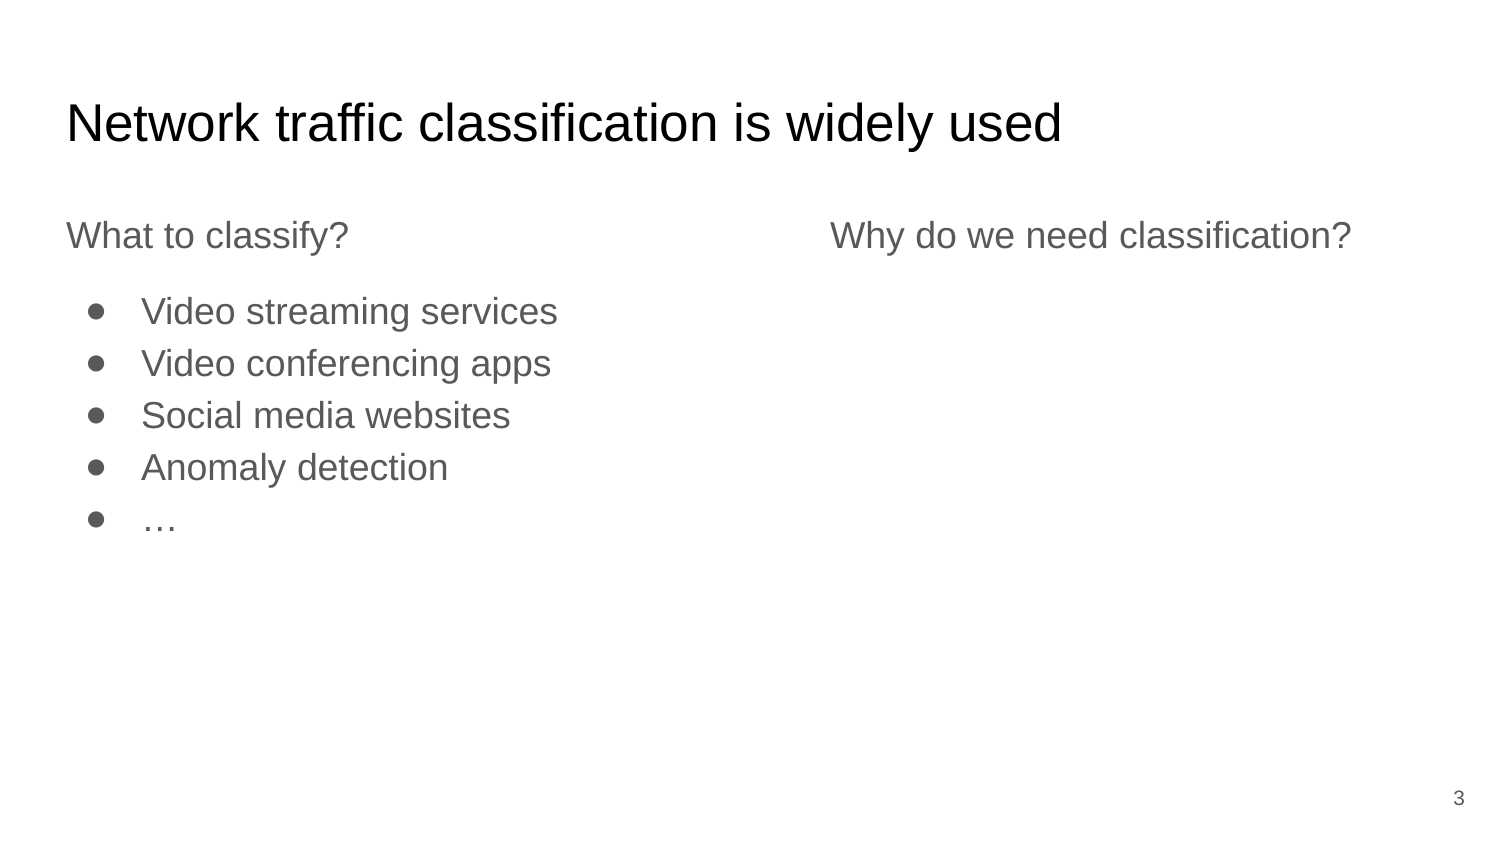

# Network traffic classification is widely used
Why do we need classification?
What to classify?
Video streaming services
Video conferencing apps
Social media websites
Anomaly detection
…

3